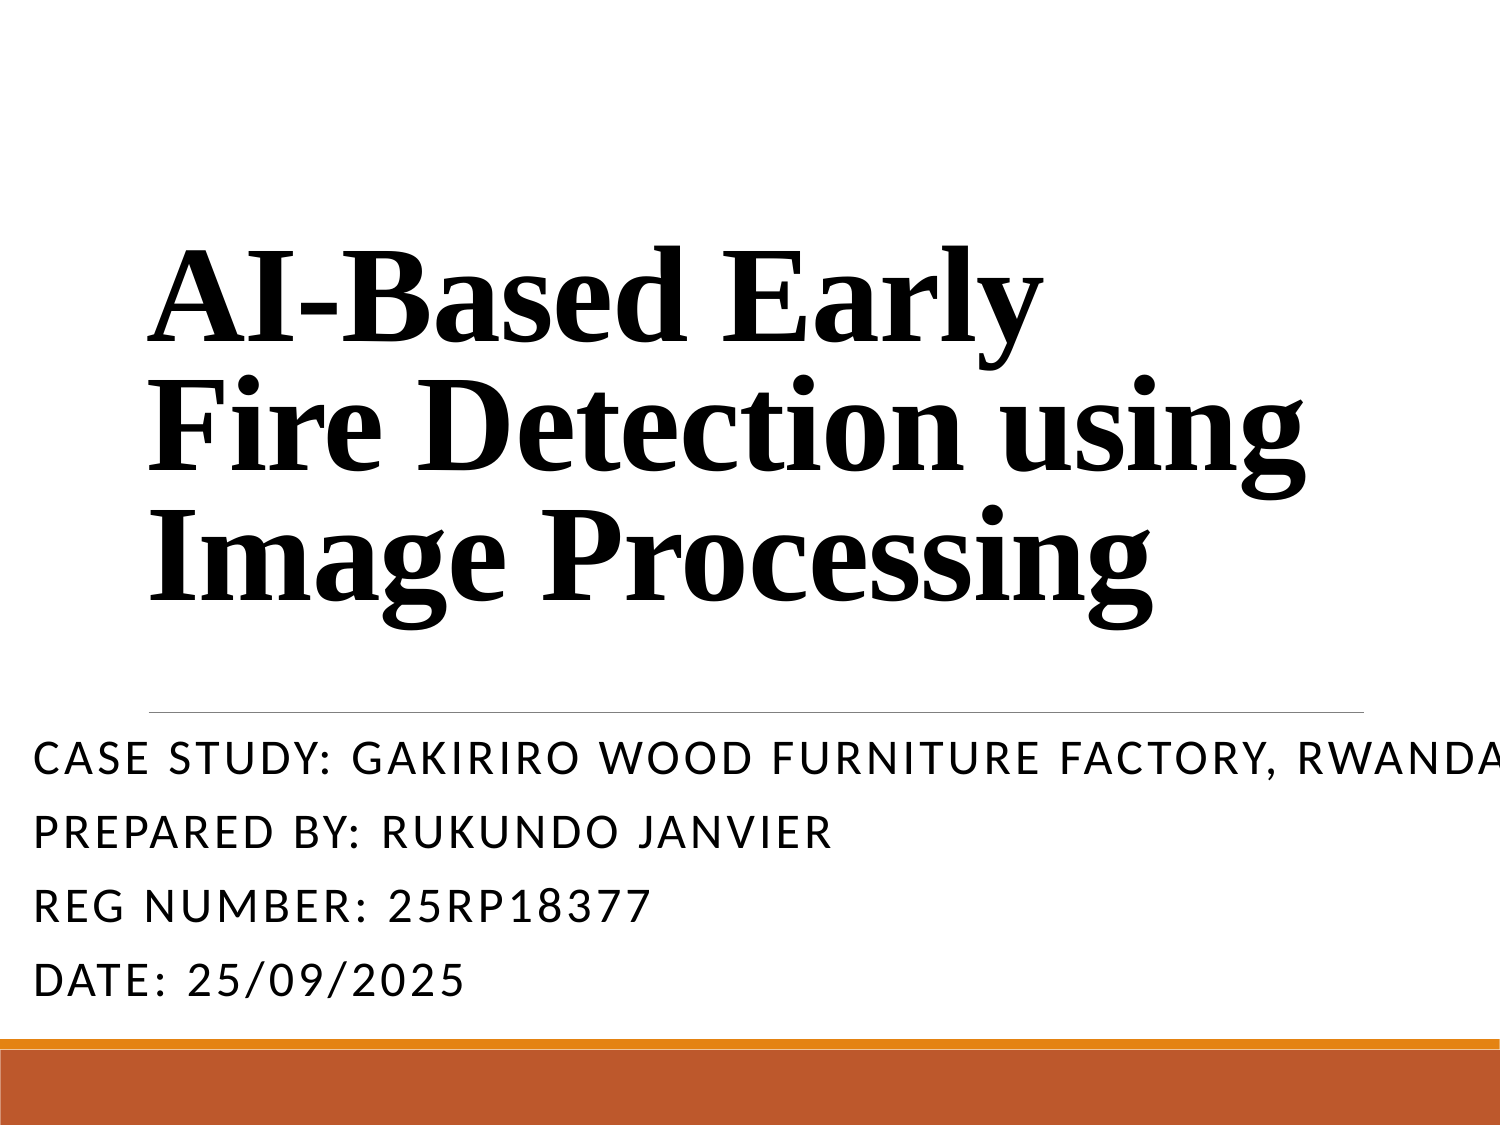

# AI-Based Early Fire Detection using Image Processing
Case Study: Gakiriro Wood Furniture Factory, Rwanda
Prepared by: RUKUNDO Janvier
REG NUMBER: 25RP18377
Date: 25/09/2025